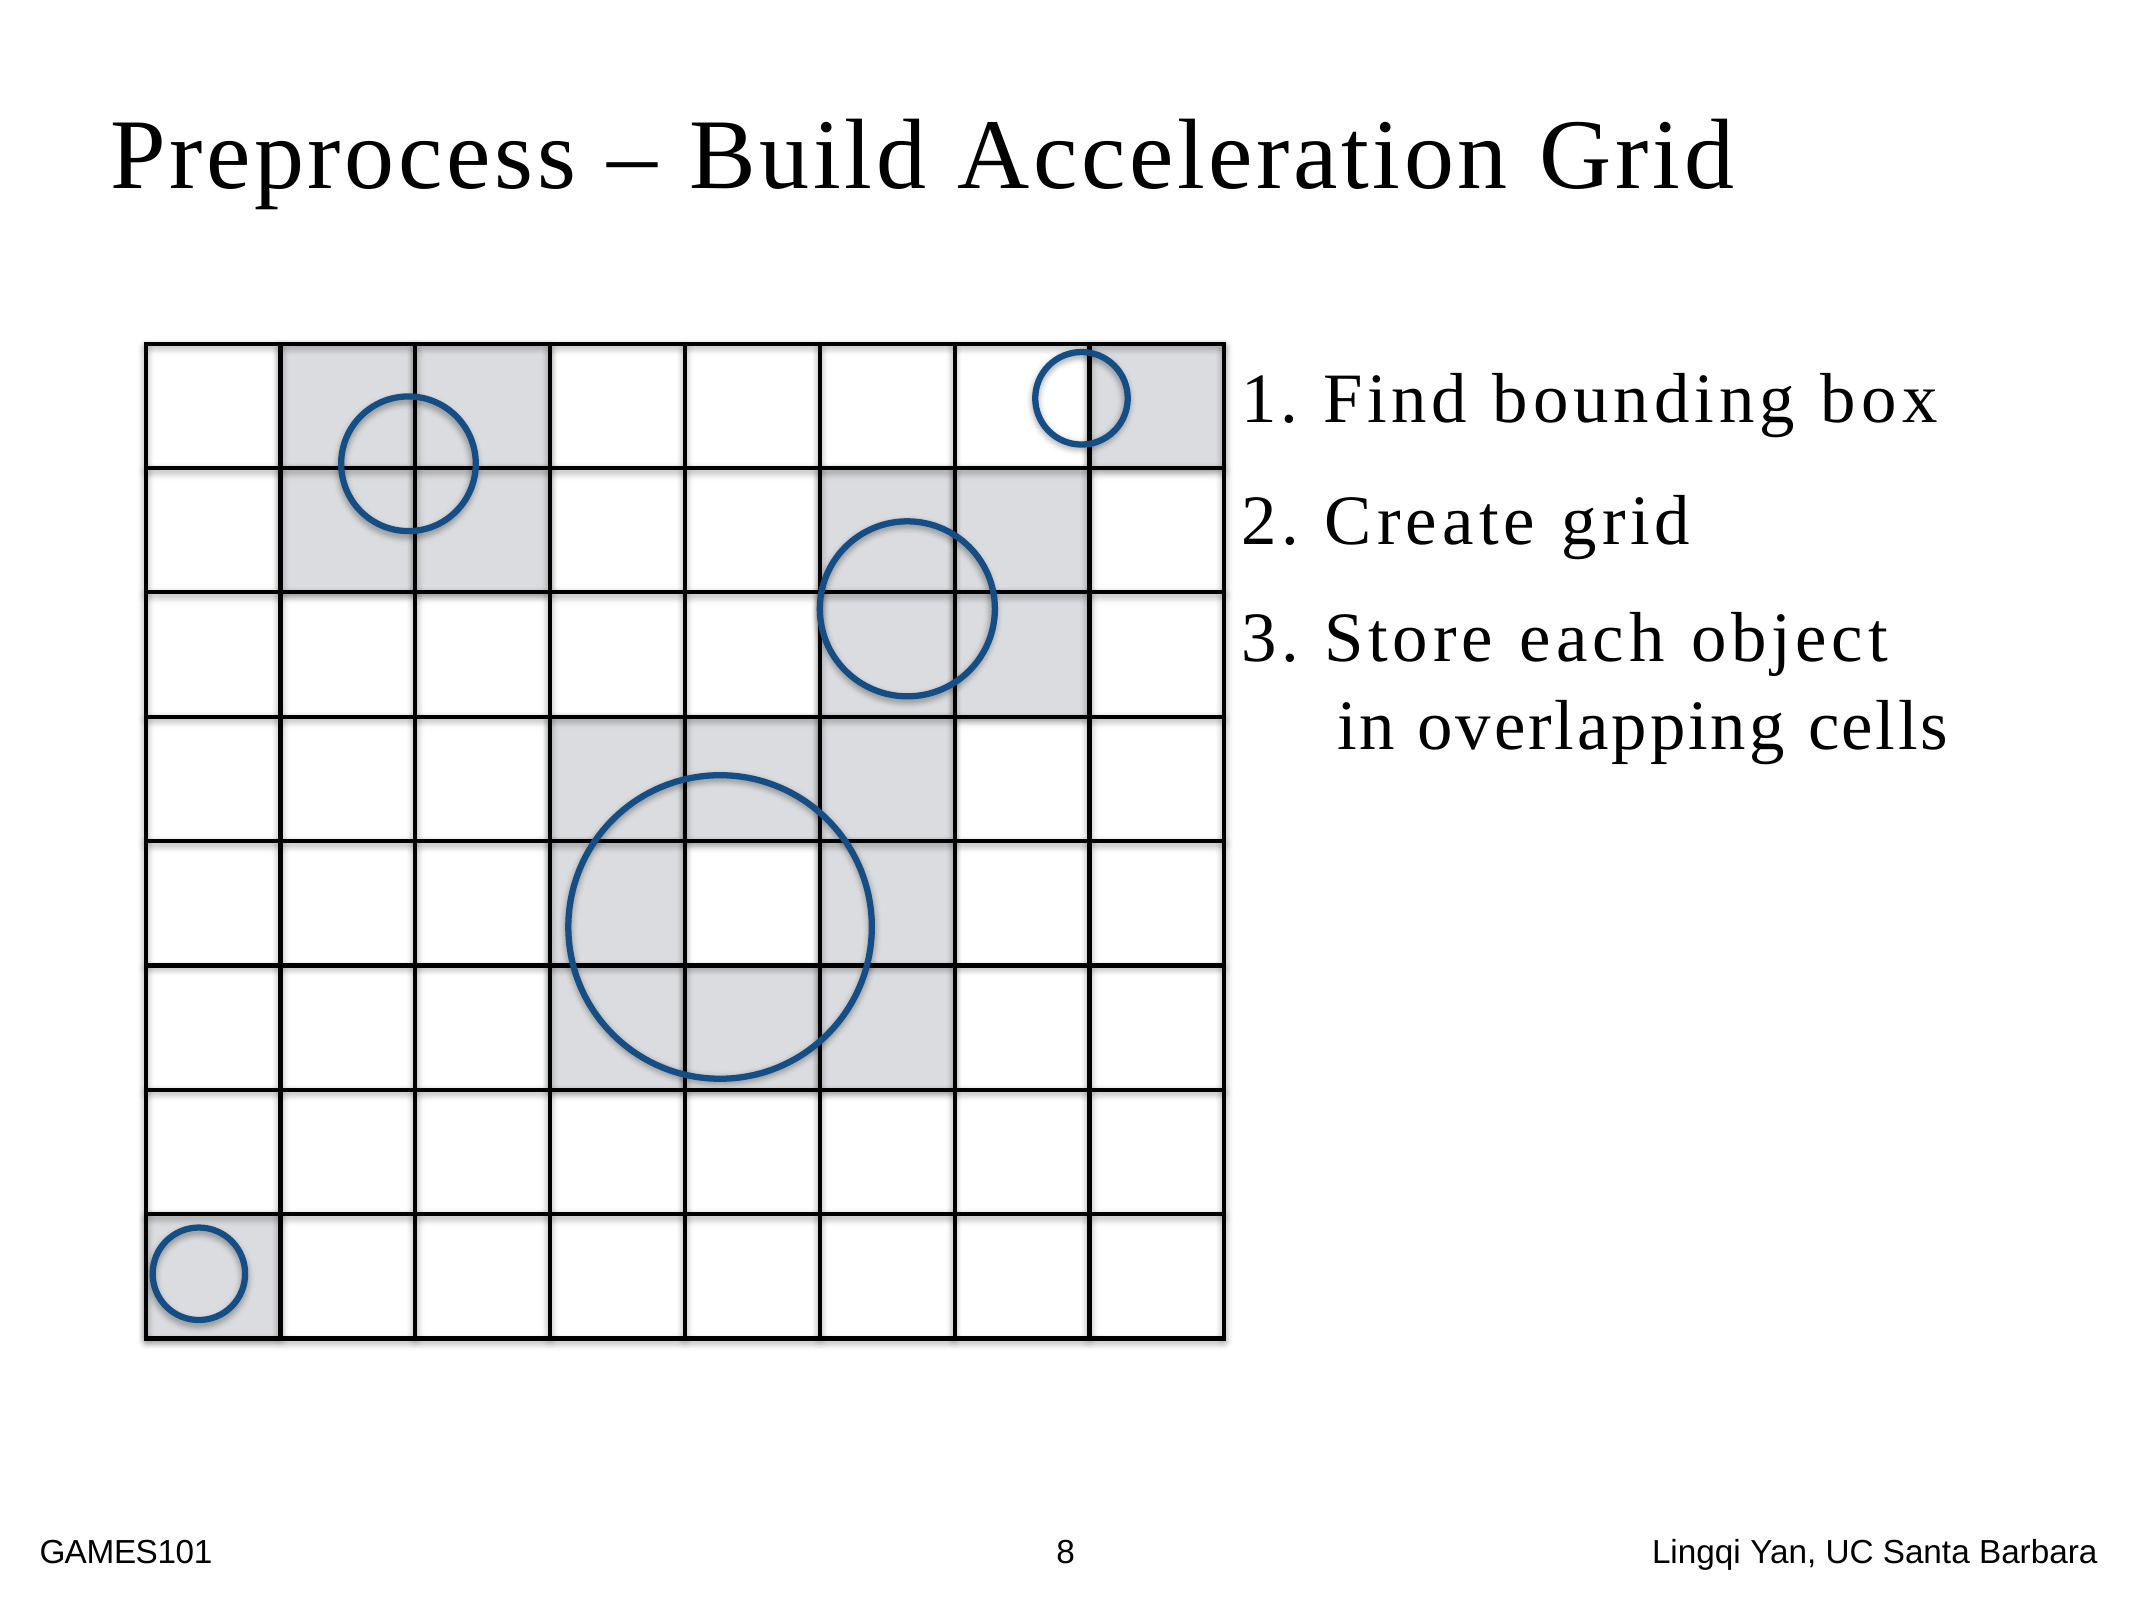

Preprocess – Build Acceleration Grid

1. Find bounding box

2. Create grid

3. Store each object
in overlapping cells

GAMES101	8	Lingqi Yan, UC Santa Barbara